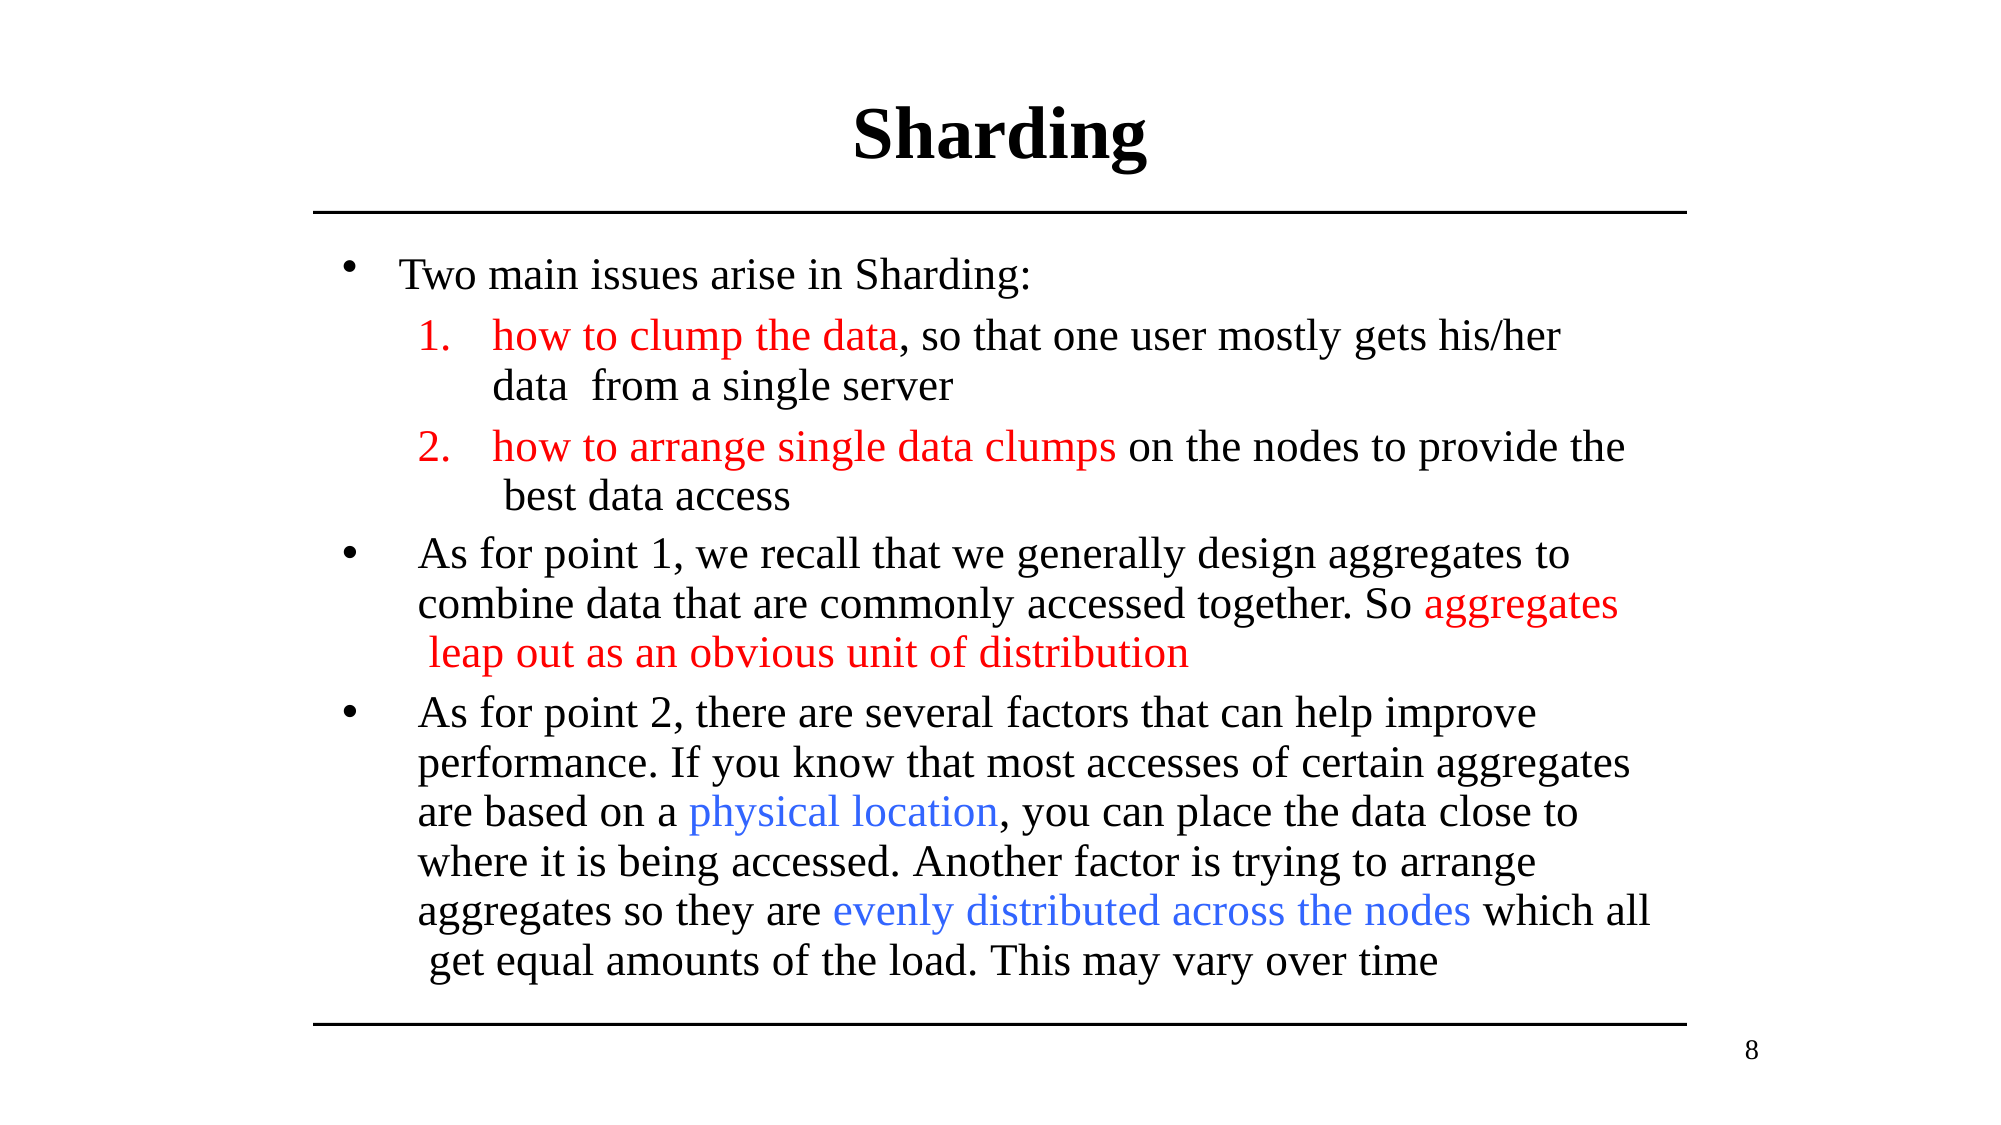

# Sharding

Two main issues arise in Sharding:
how to clump the data, so that one user mostly gets his/her data  from a single server
how to arrange single data clumps on the nodes to provide the  best data access
As for point 1, we recall that we generally design aggregates to  combine data that are commonly accessed together. So aggregates  leap out as an obvious unit of distribution
As for point 2, there are several factors that can help improve  performance. If you know that most accesses of certain aggregates  are based on a physical location, you can place the data close to  where it is being accessed. Another factor is trying to arrange  aggregates so they are evenly distributed across the nodes which all  get equal amounts of the load. This may vary over time

8